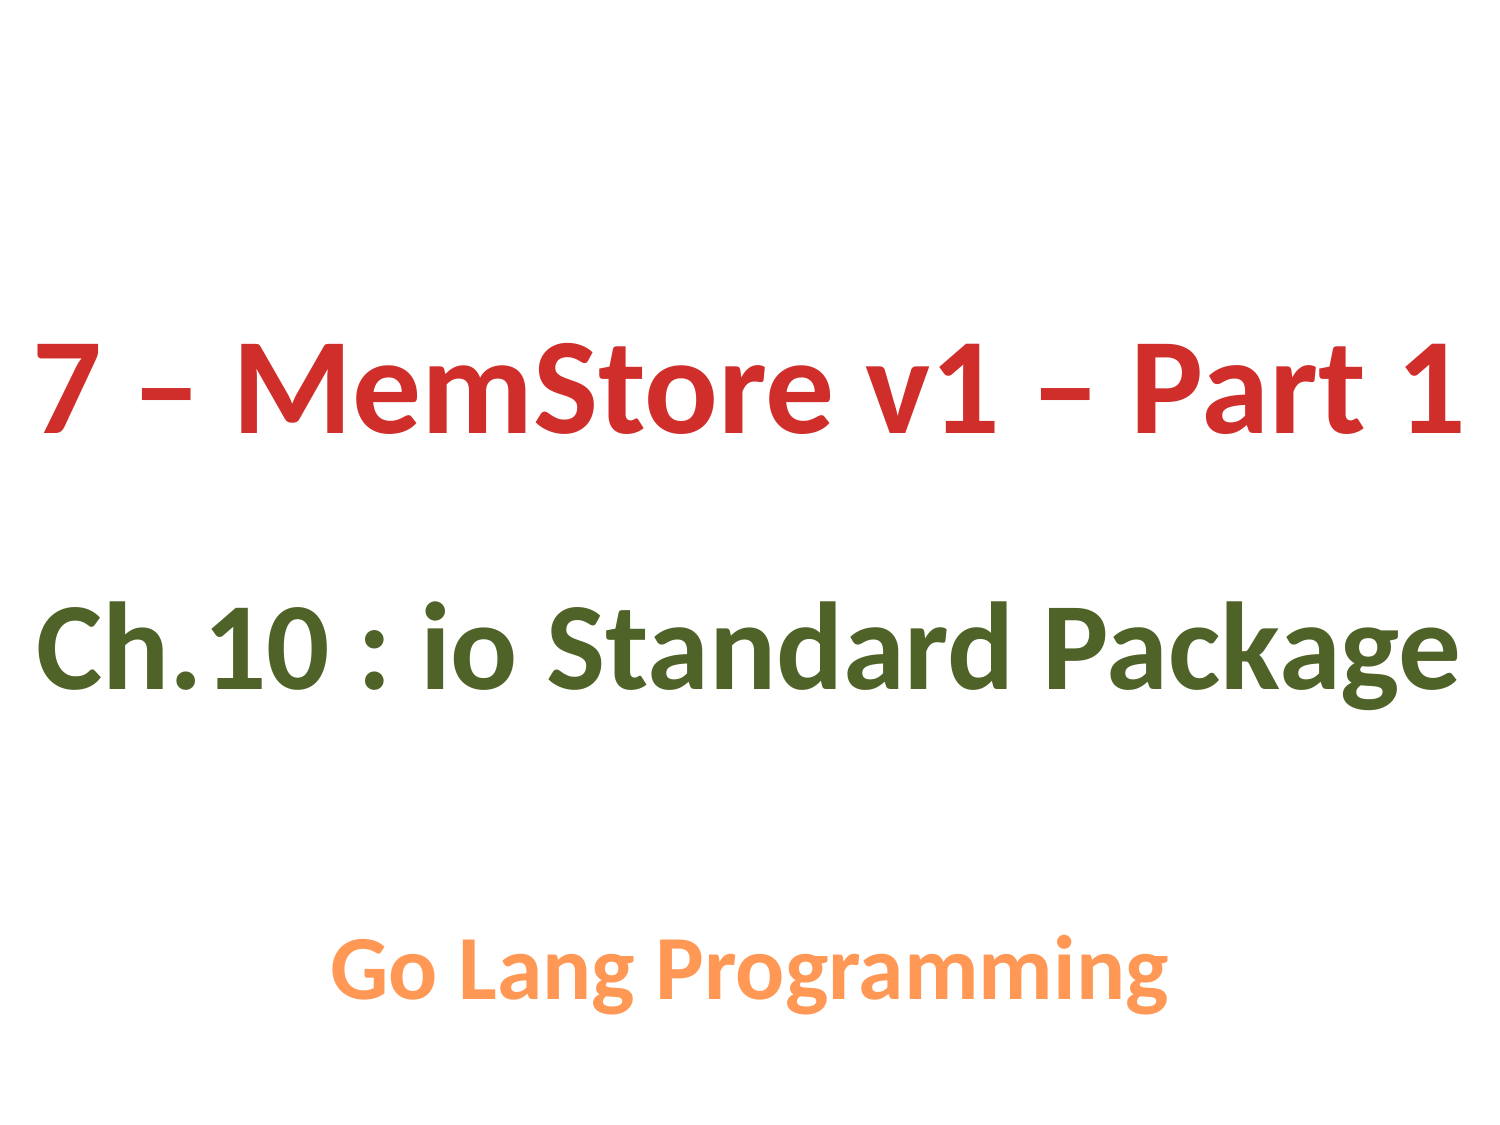

7 – MemStore v1 – Part 1
Ch.10 : io Standard Package
Go Lang Programming